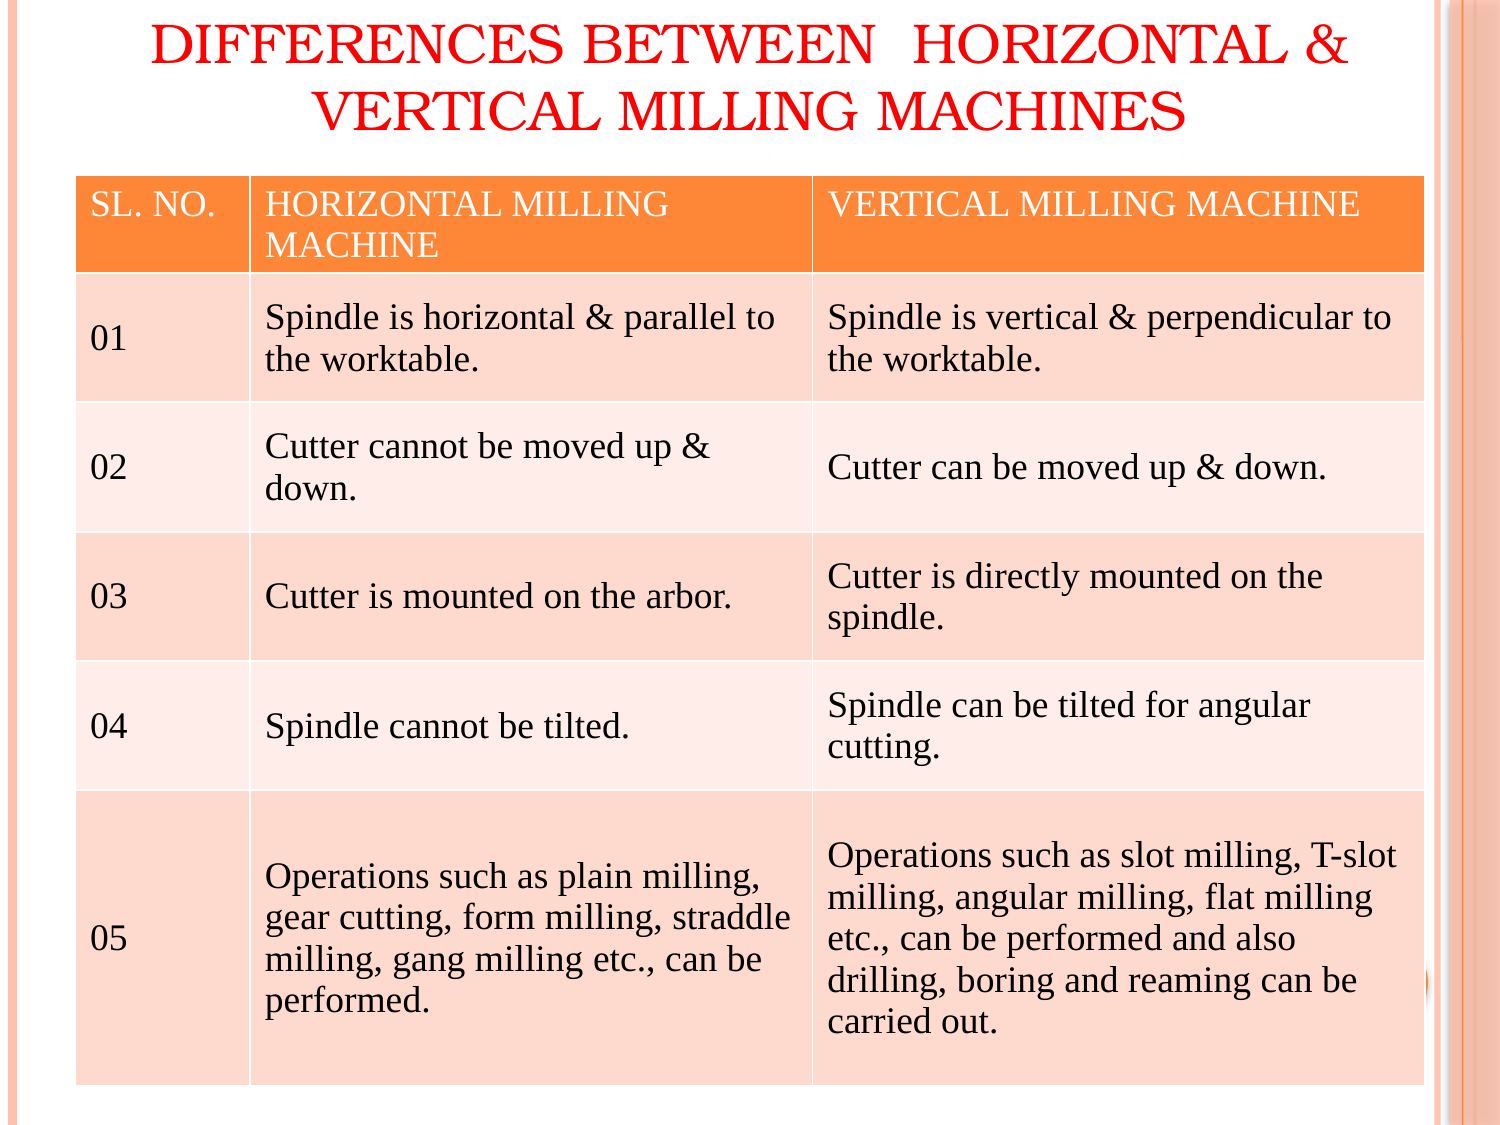

DIFFERENCES BETWEEN  HORIZONTAL & VERTICAL MILLING MACHINES
| SL. NO. | HORIZONTAL MILLING MACHINE | VERTICAL MILLING MACHINE |
| --- | --- | --- |
| 01 | Spindle is horizontal & parallel to the worktable. | Spindle is vertical & perpendicular to the worktable. |
| 02 | Cutter cannot be moved up & down. | Cutter can be moved up & down. |
| 03 | Cutter is mounted on the arbor. | Cutter is directly mounted on the spindle. |
| 04 | Spindle cannot be tilted. | Spindle can be tilted for angular cutting. |
| 05 | Operations such as plain milling, gear cutting, form milling, straddle milling, gang milling etc., can be performed. | Operations such as slot milling, T-slot milling, angular milling, flat milling etc., can be performed and also drilling, boring and reaming can be carried out. |